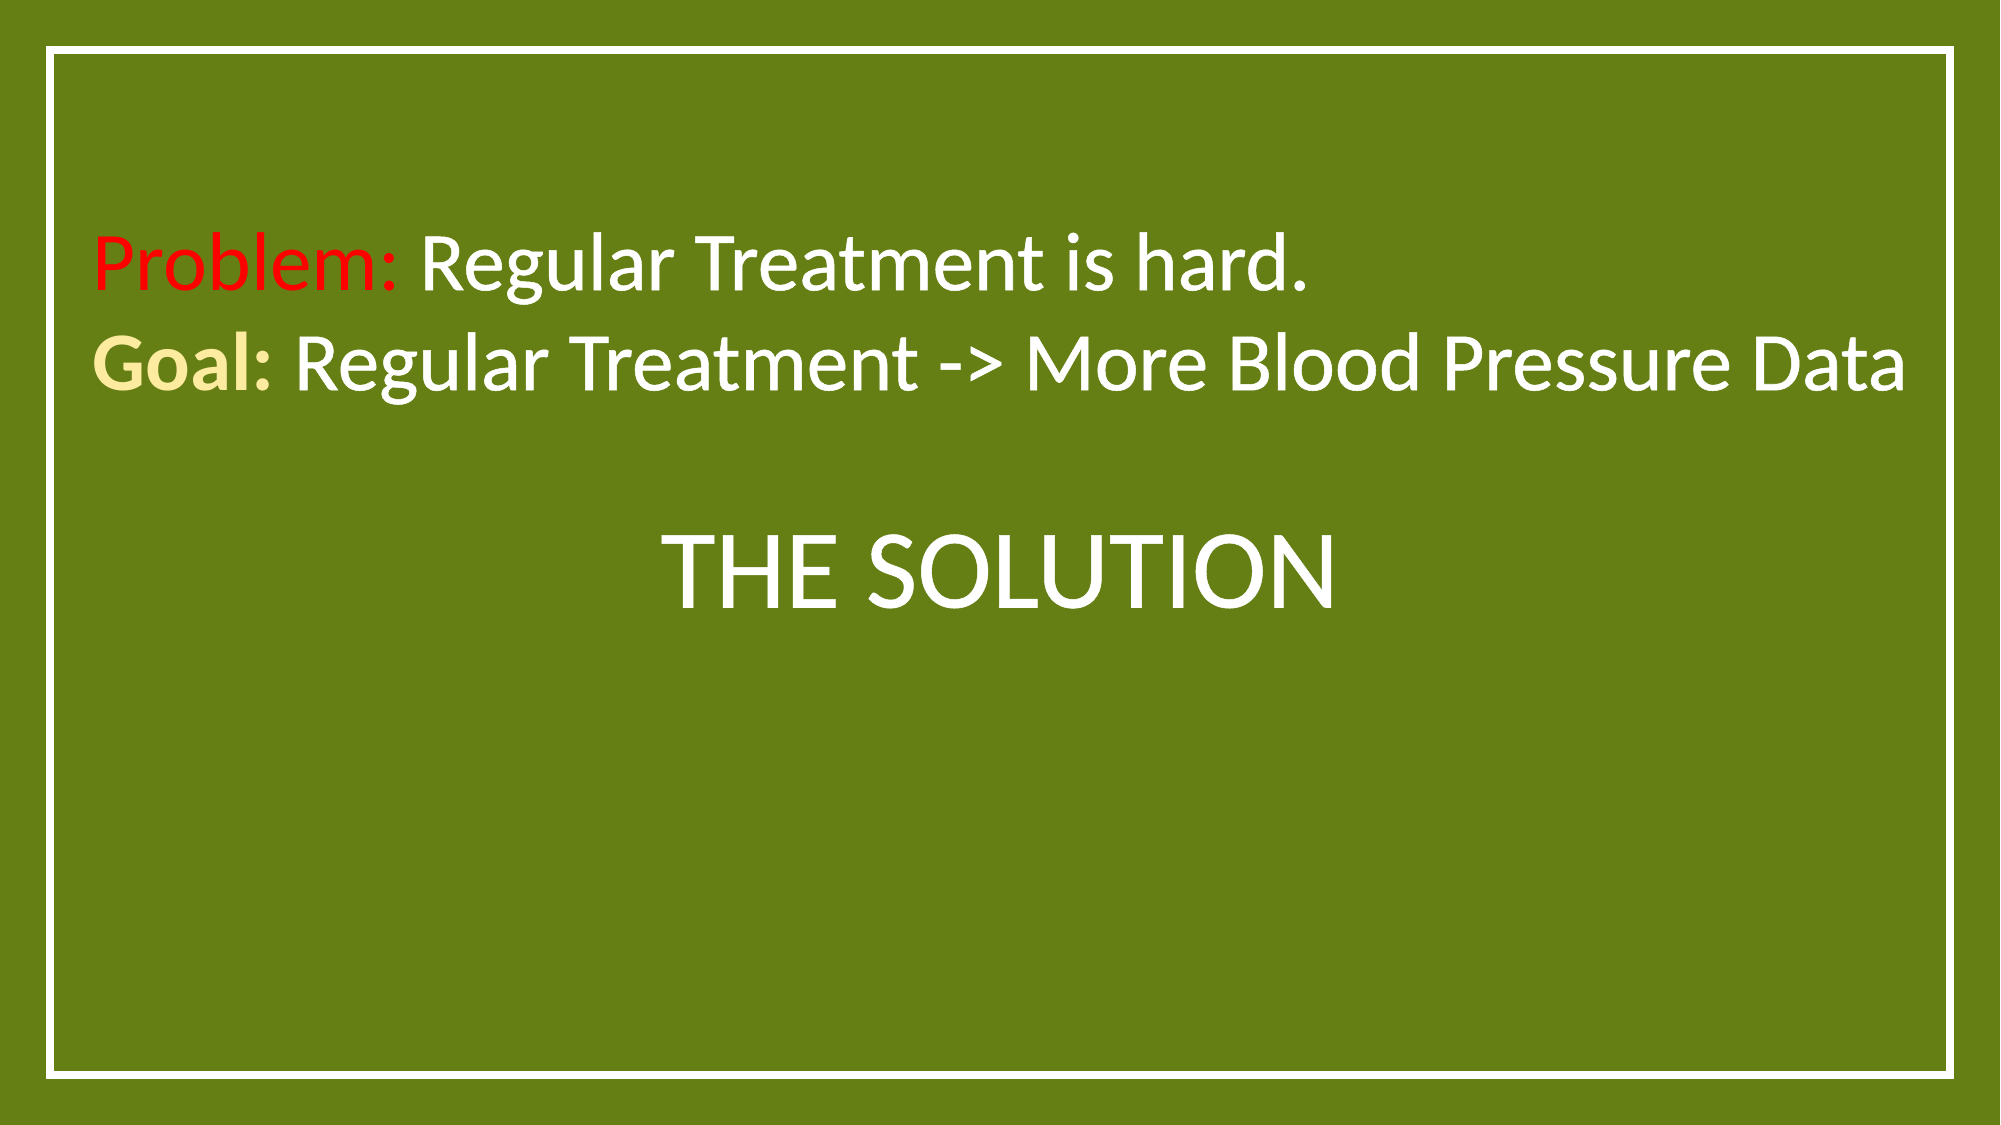

Problem: Regular Treatment is hard.
Goal: Regular Treatment -> More Blood Pressure Data

THE SOLUTION